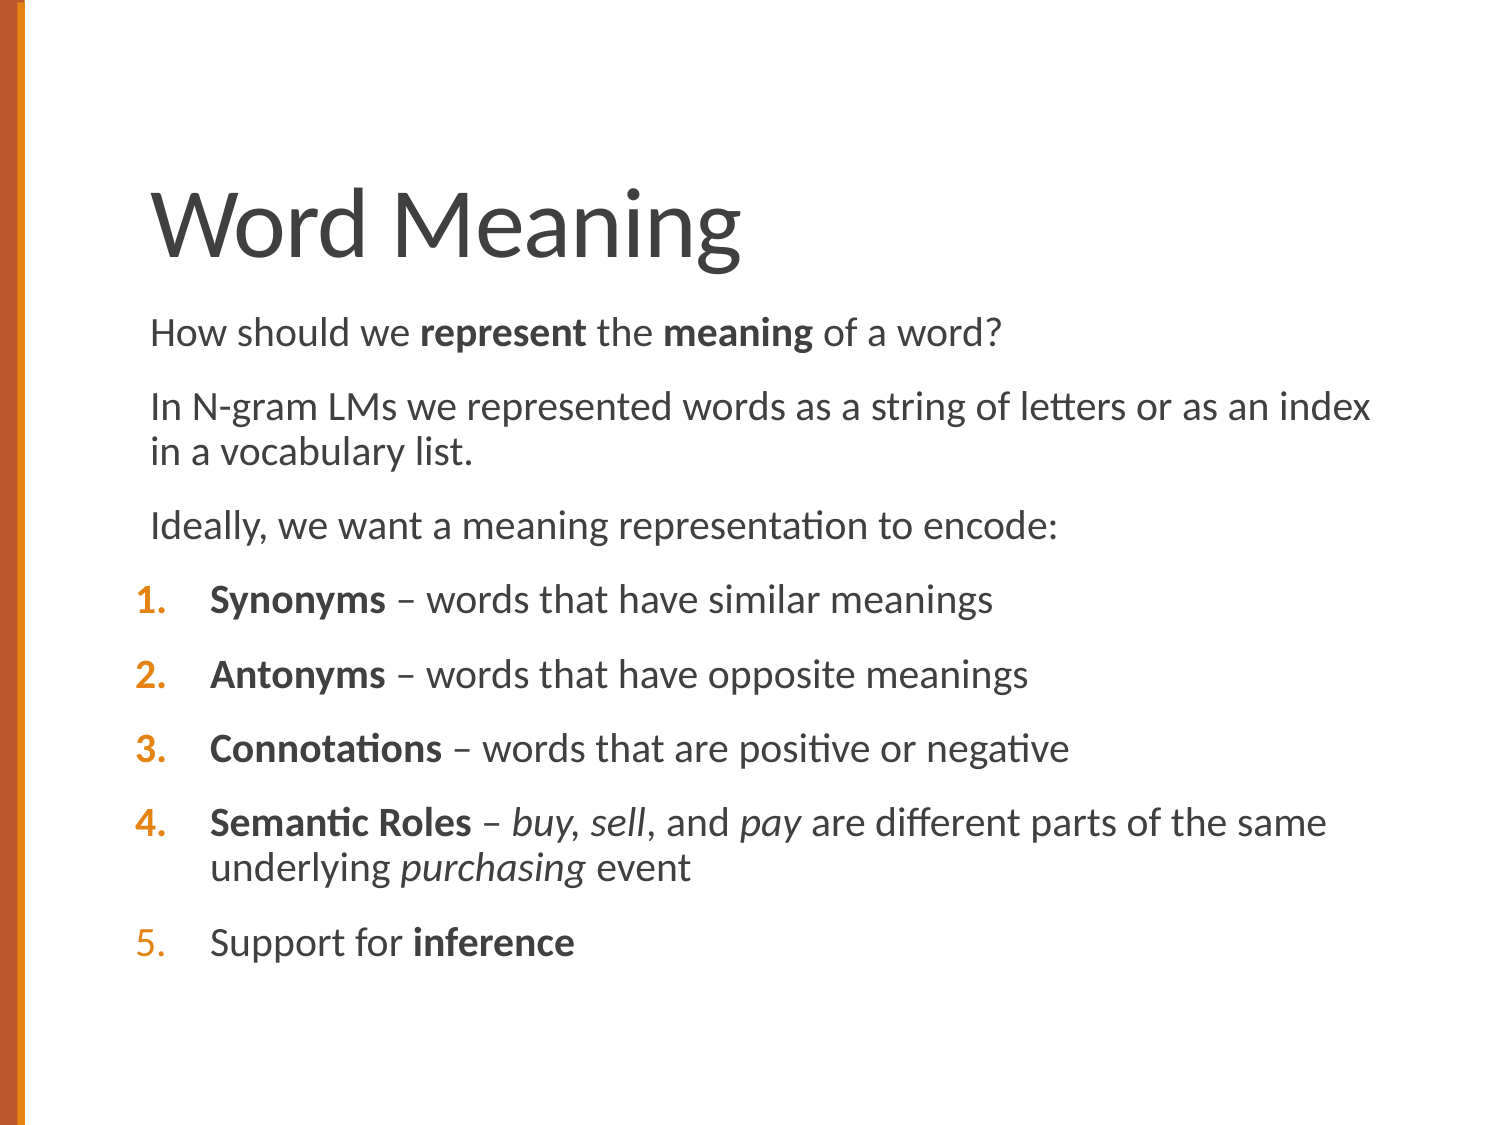

# Word Meaning
How should we represent the meaning of a word?
In N-gram LMs we represented words as a string of letters or as an index in a vocabulary list.
Ideally, we want a meaning representation to encode:
Synonyms – words that have similar meanings
Antonyms – words that have opposite meanings
Connotations – words that are positive or negative
Semantic Roles – buy, sell, and pay are different parts of the same underlying purchasing event
Support for inference